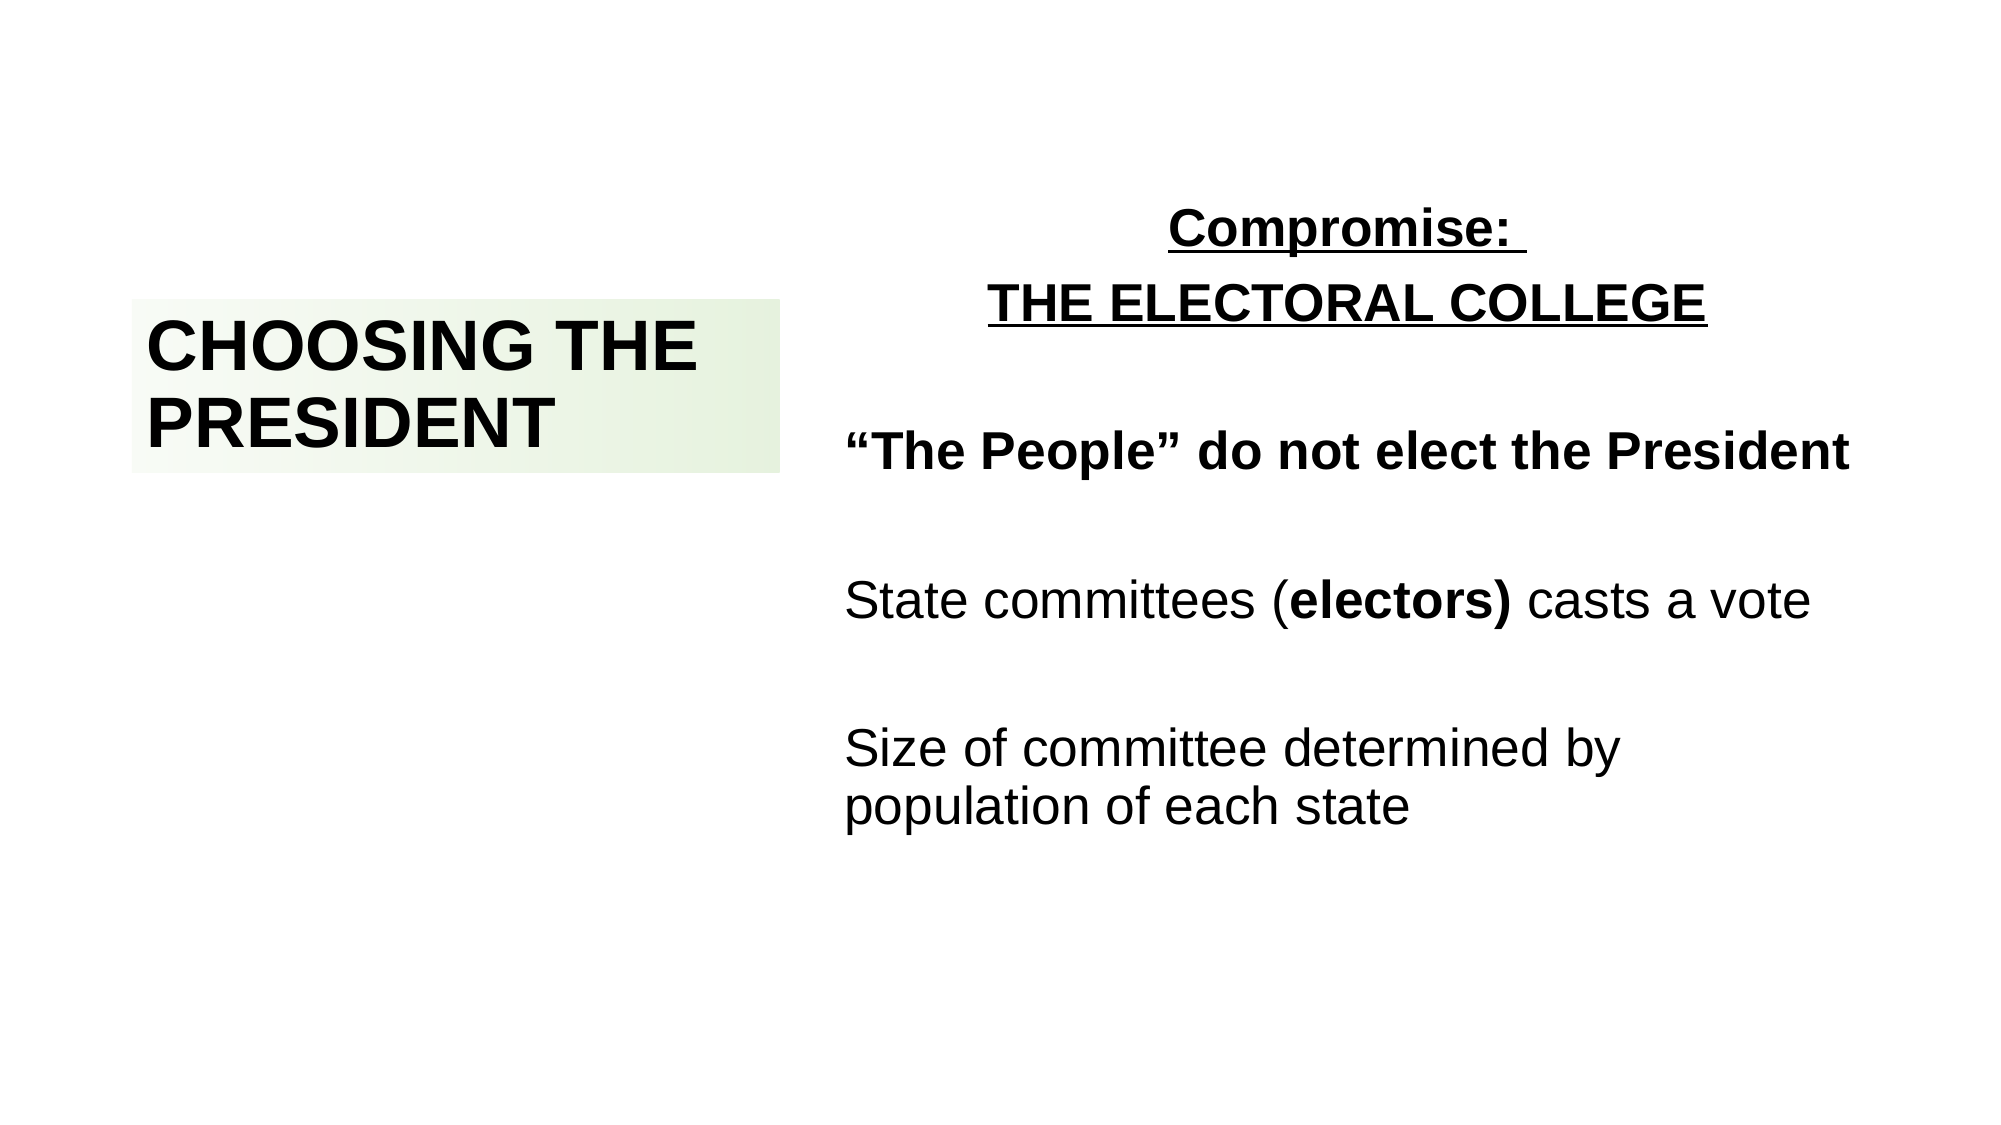

Compromise:
The Electoral College

“The People” do not elect the President

State committees (electors) casts a vote

Size of committee determined by population of each state

Choosing the President